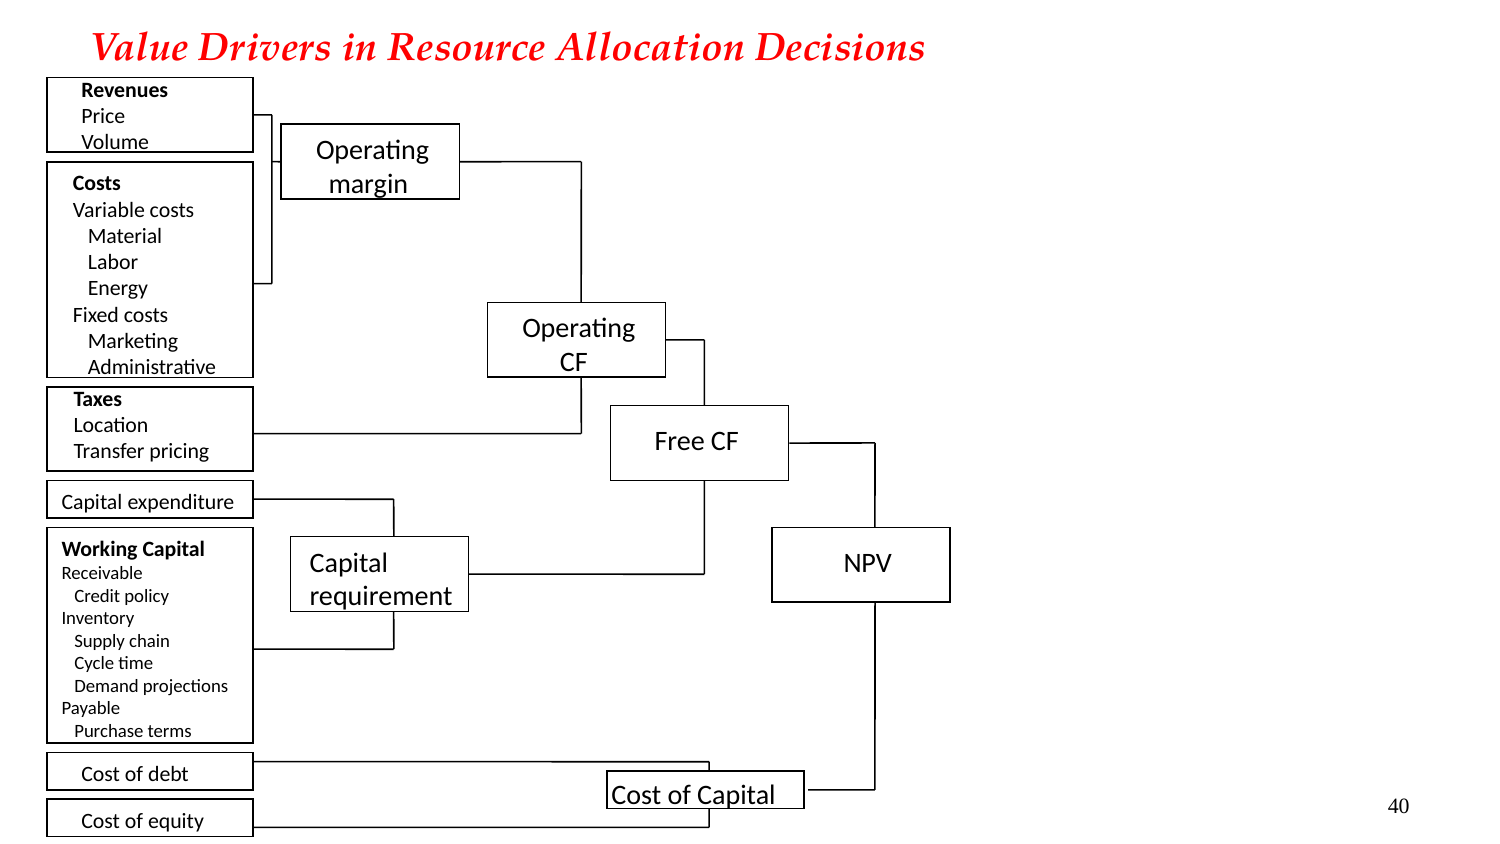

# Value Drivers in Resource Allocation Decisions
Revenues
Price
Volume

Operating
  margin

Costs
Variable costs
   Material
   Labor
   Energy
Fixed costs
   Marketing
   Administrative

Operating
      CF

Taxes
Location
Transfer pricing

Free CF

Capital expenditure

Working Capital
Receivable
   Credit policy
Inventory
   Supply chain
   Cycle time
   Demand projections
Payable
   Purchase terms

NPV
Capital
requirement

Cost of debt

Cost of Capital

40

Cost of equity